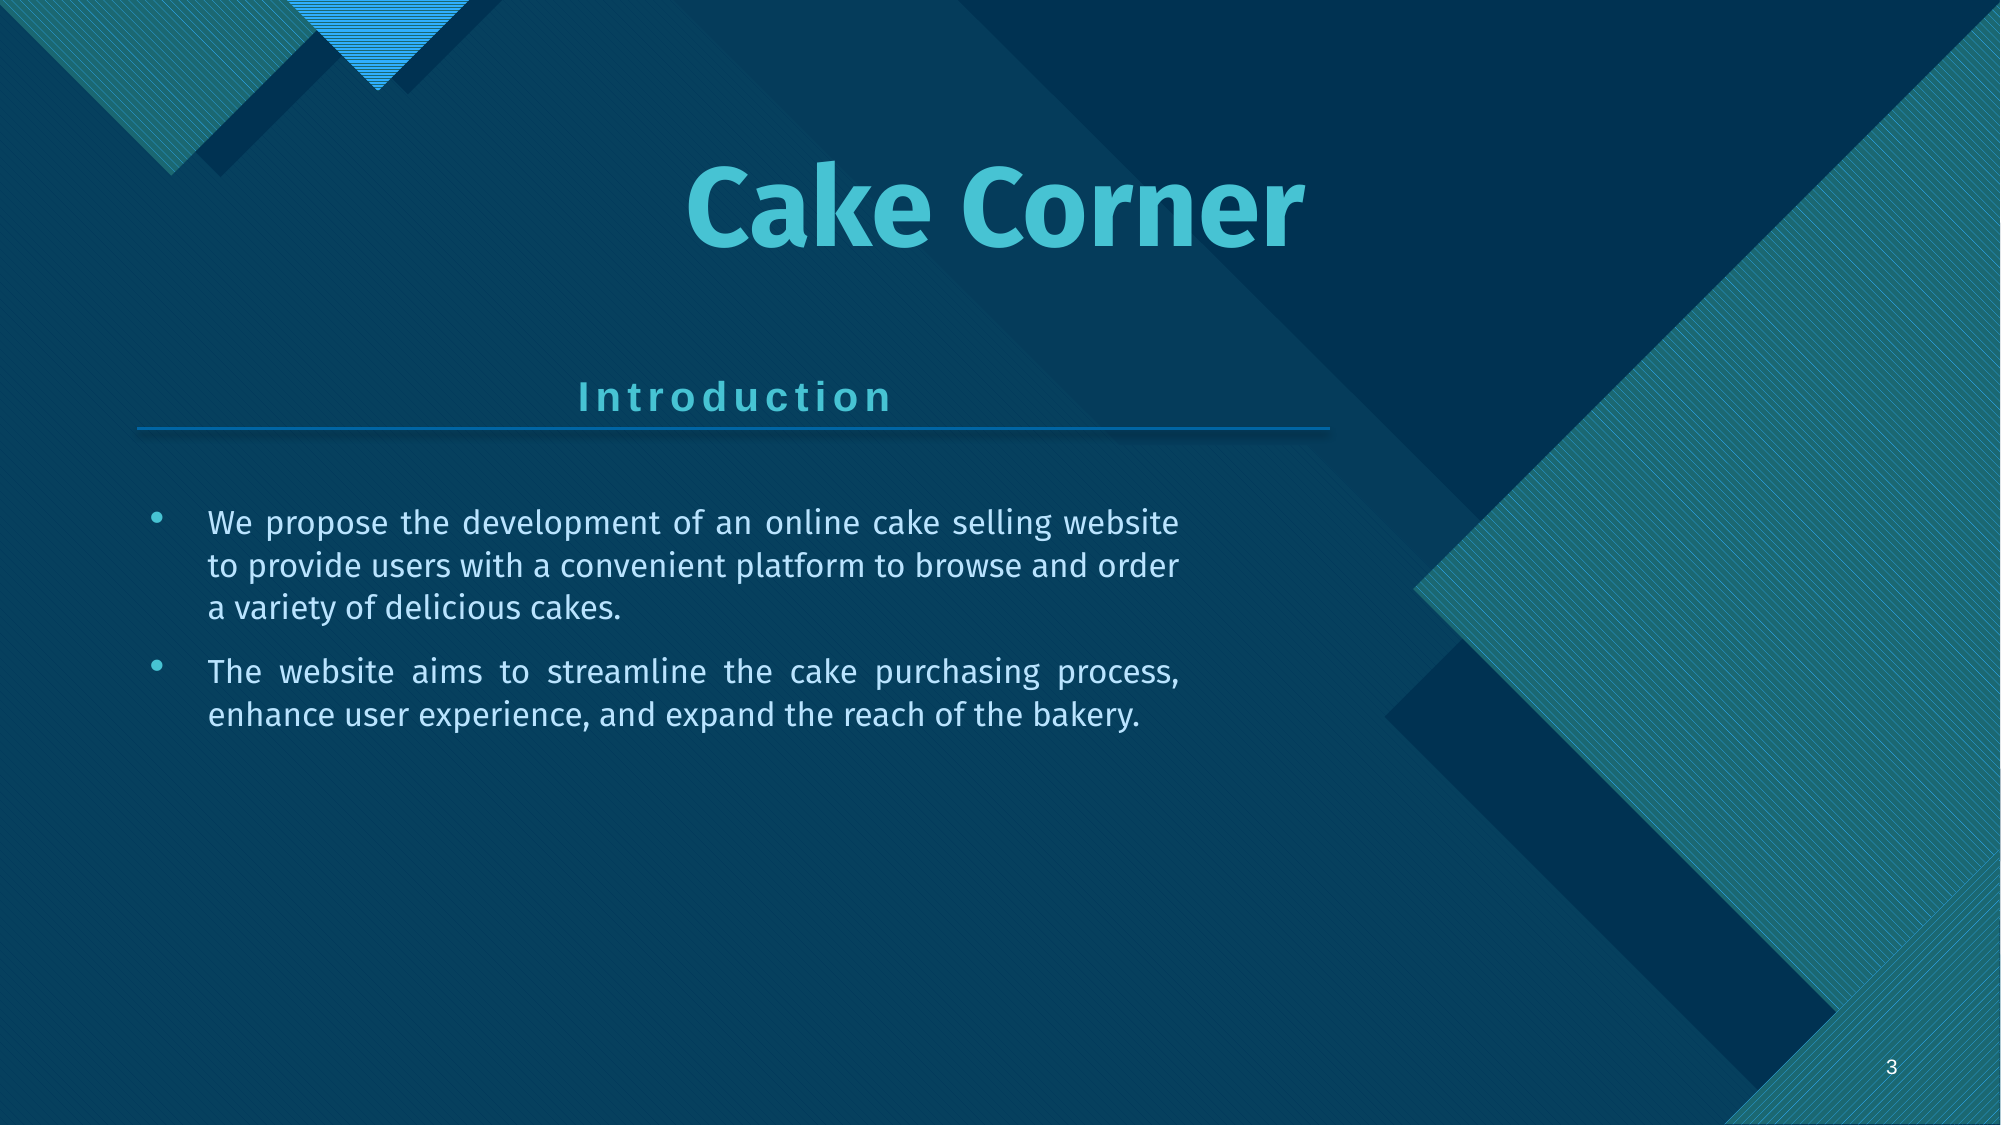

# Cake Corner
Introduction

We propose the development of an online cake selling website to provide users with a convenient platform to browse and order a variety of delicious cakes.
The website aims to streamline the cake purchasing process, enhance user experience, and expand the reach of the bakery.

3